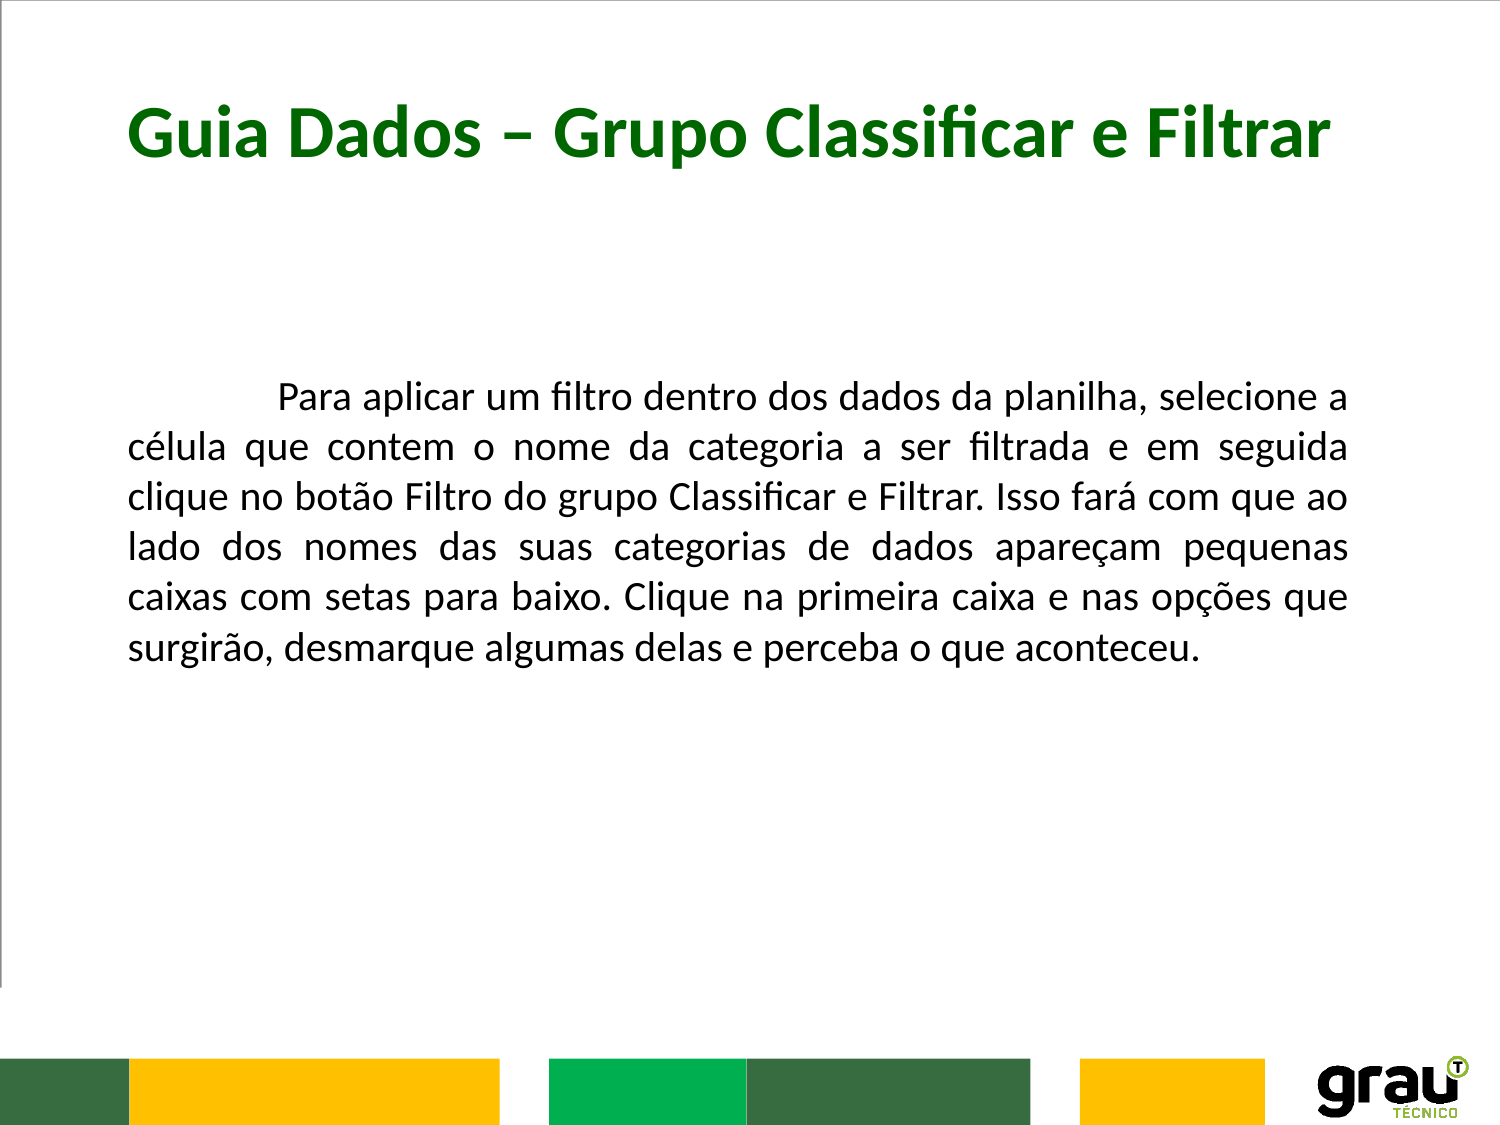

Guia Dados – Grupo Classificar e Filtrar
	Para aplicar um filtro dentro dos dados da planilha, selecione a célula que contem o nome da categoria a ser filtrada e em seguida clique no botão Filtro do grupo Classificar e Filtrar. Isso fará com que ao lado dos nomes das suas categorias de dados apareçam pequenas caixas com setas para baixo. Clique na primeira caixa e nas opções que surgirão, desmarque algumas delas e perceba o que aconteceu.